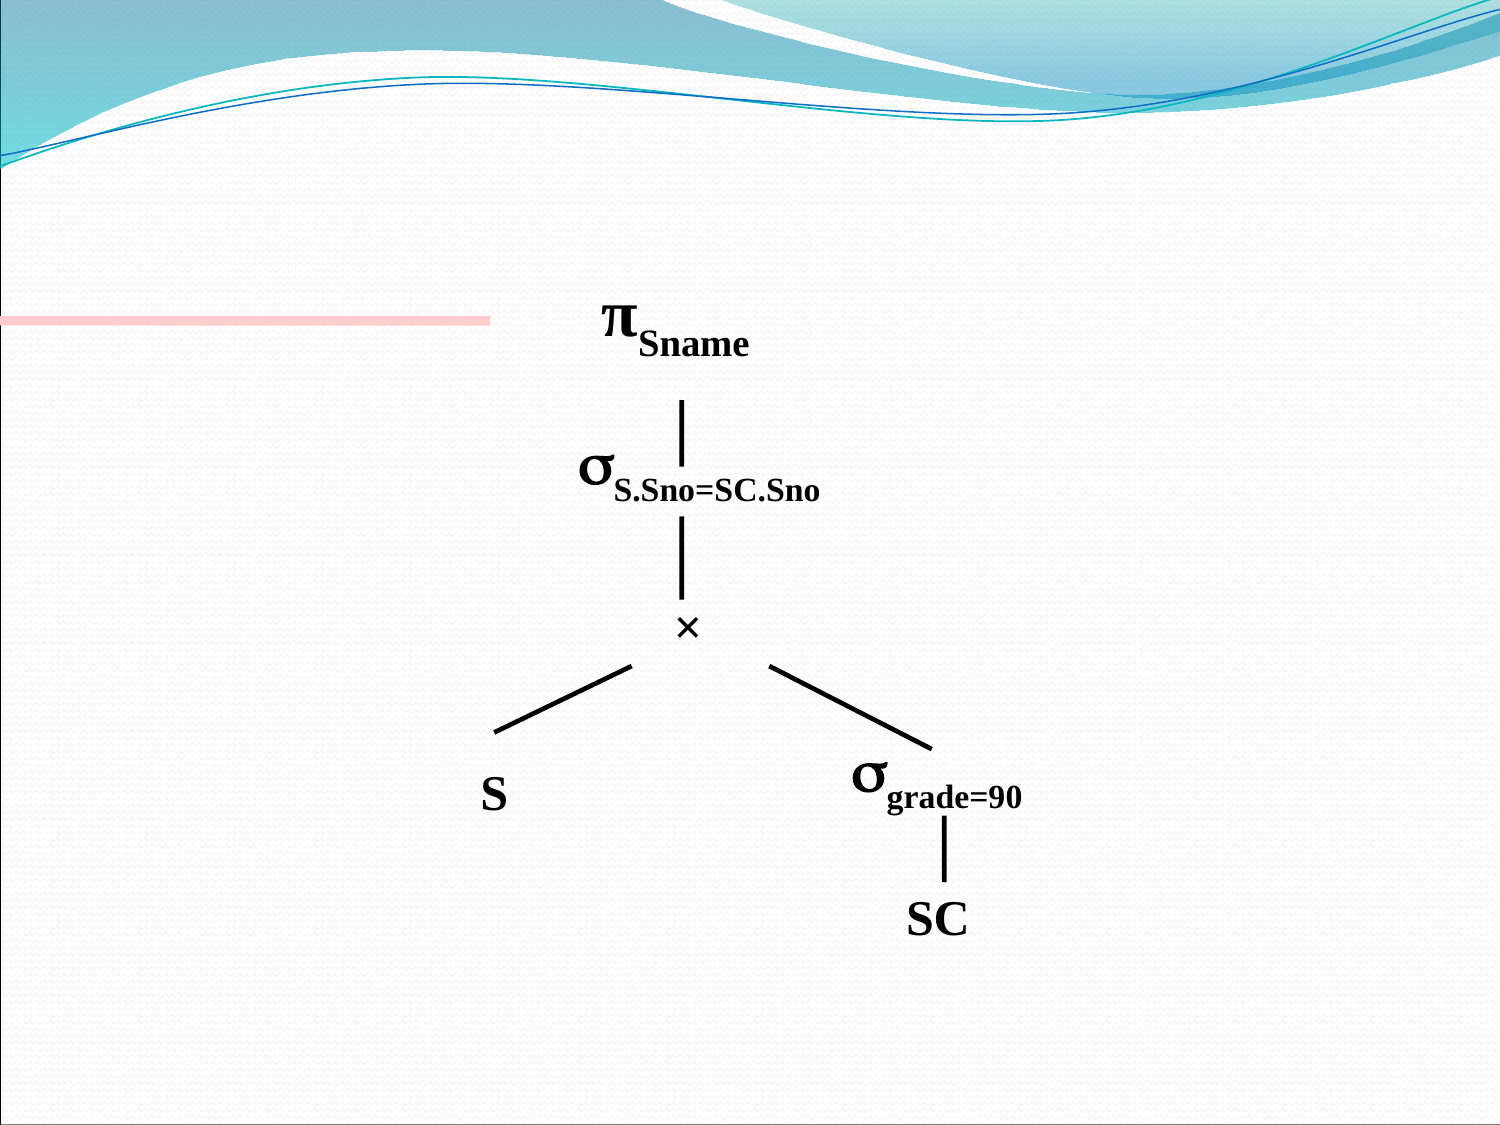

πSname

σS.Sno=SC.Sno

×

σgrade=90
S

SC

891